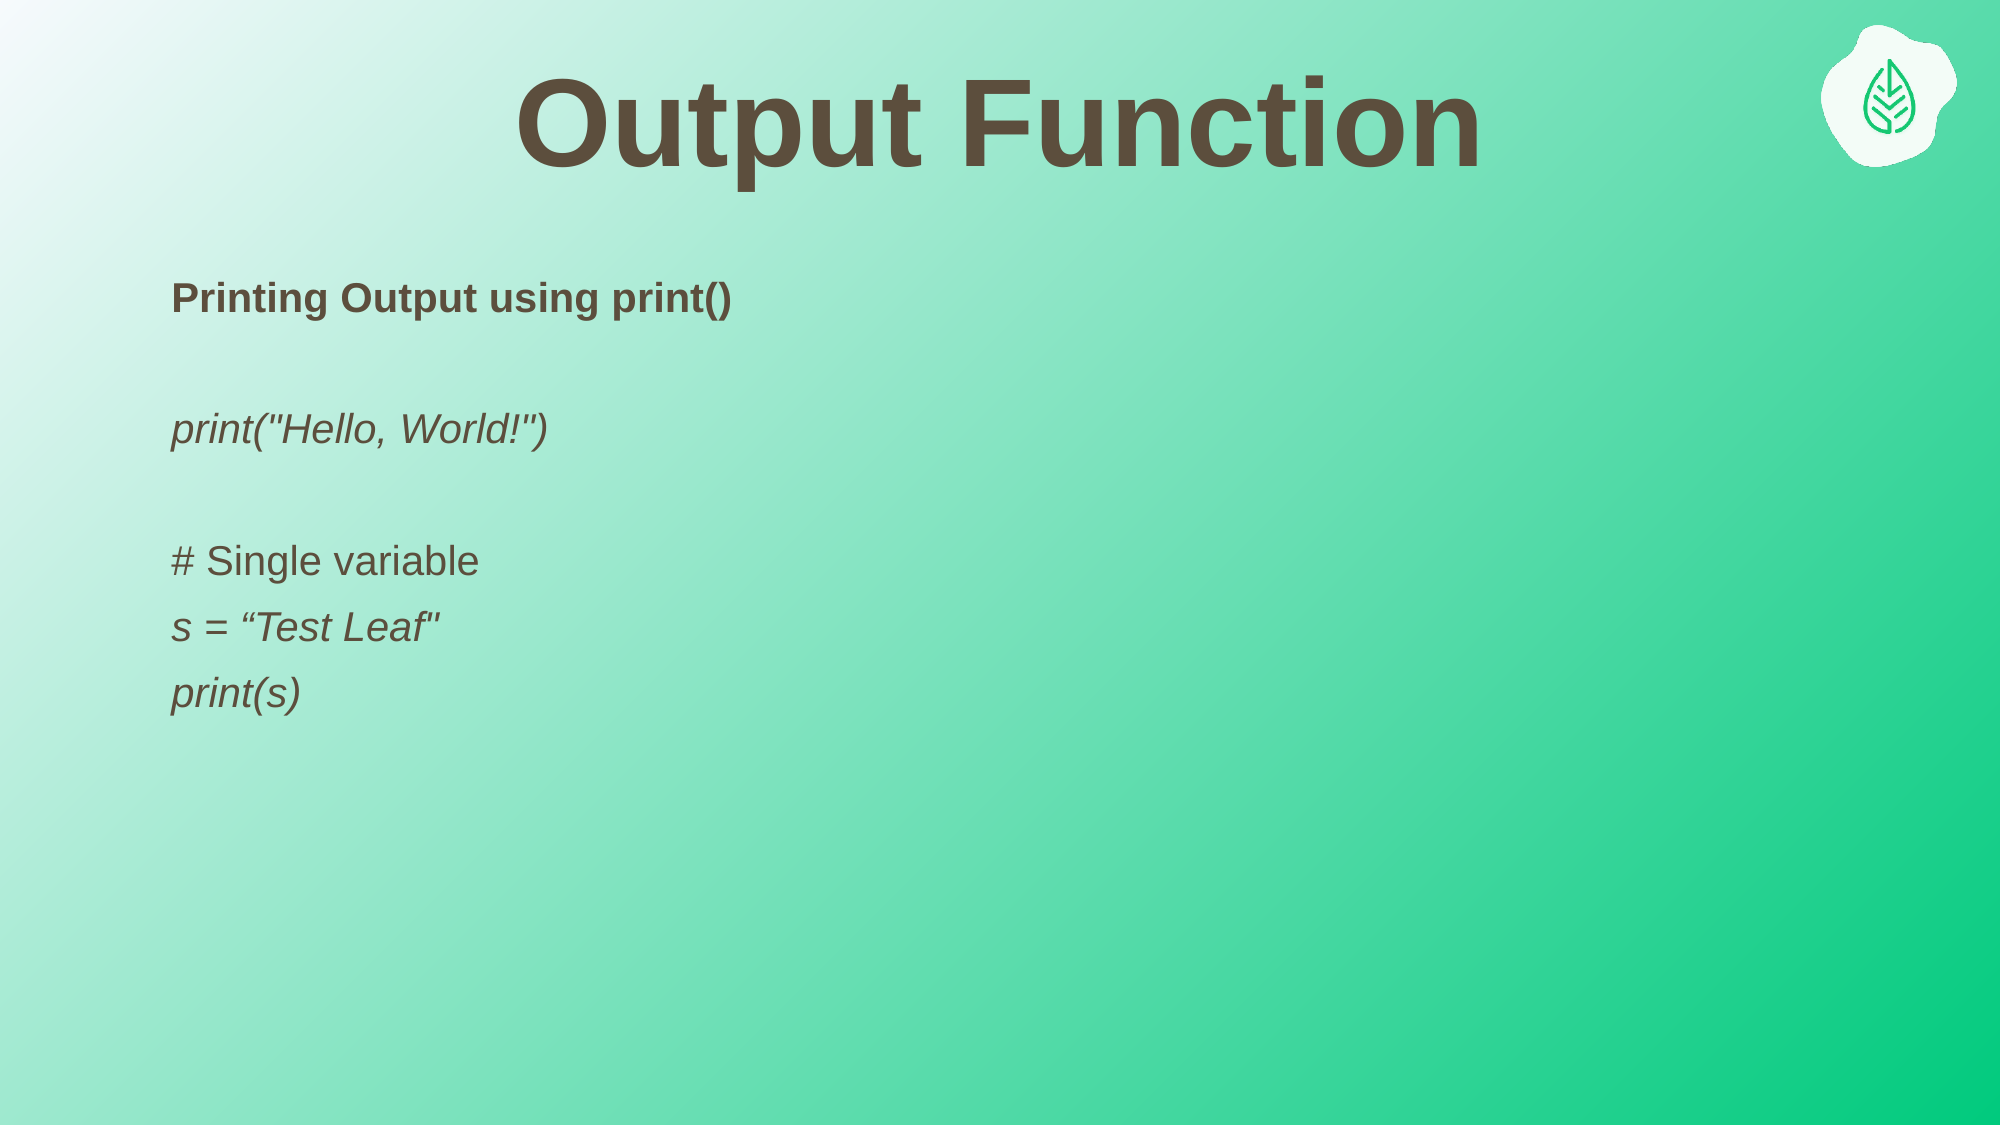

# Output Function
Printing Output using print()

print("Hello, World!")

# Single variable
s = “Test Leaf"
print(s)